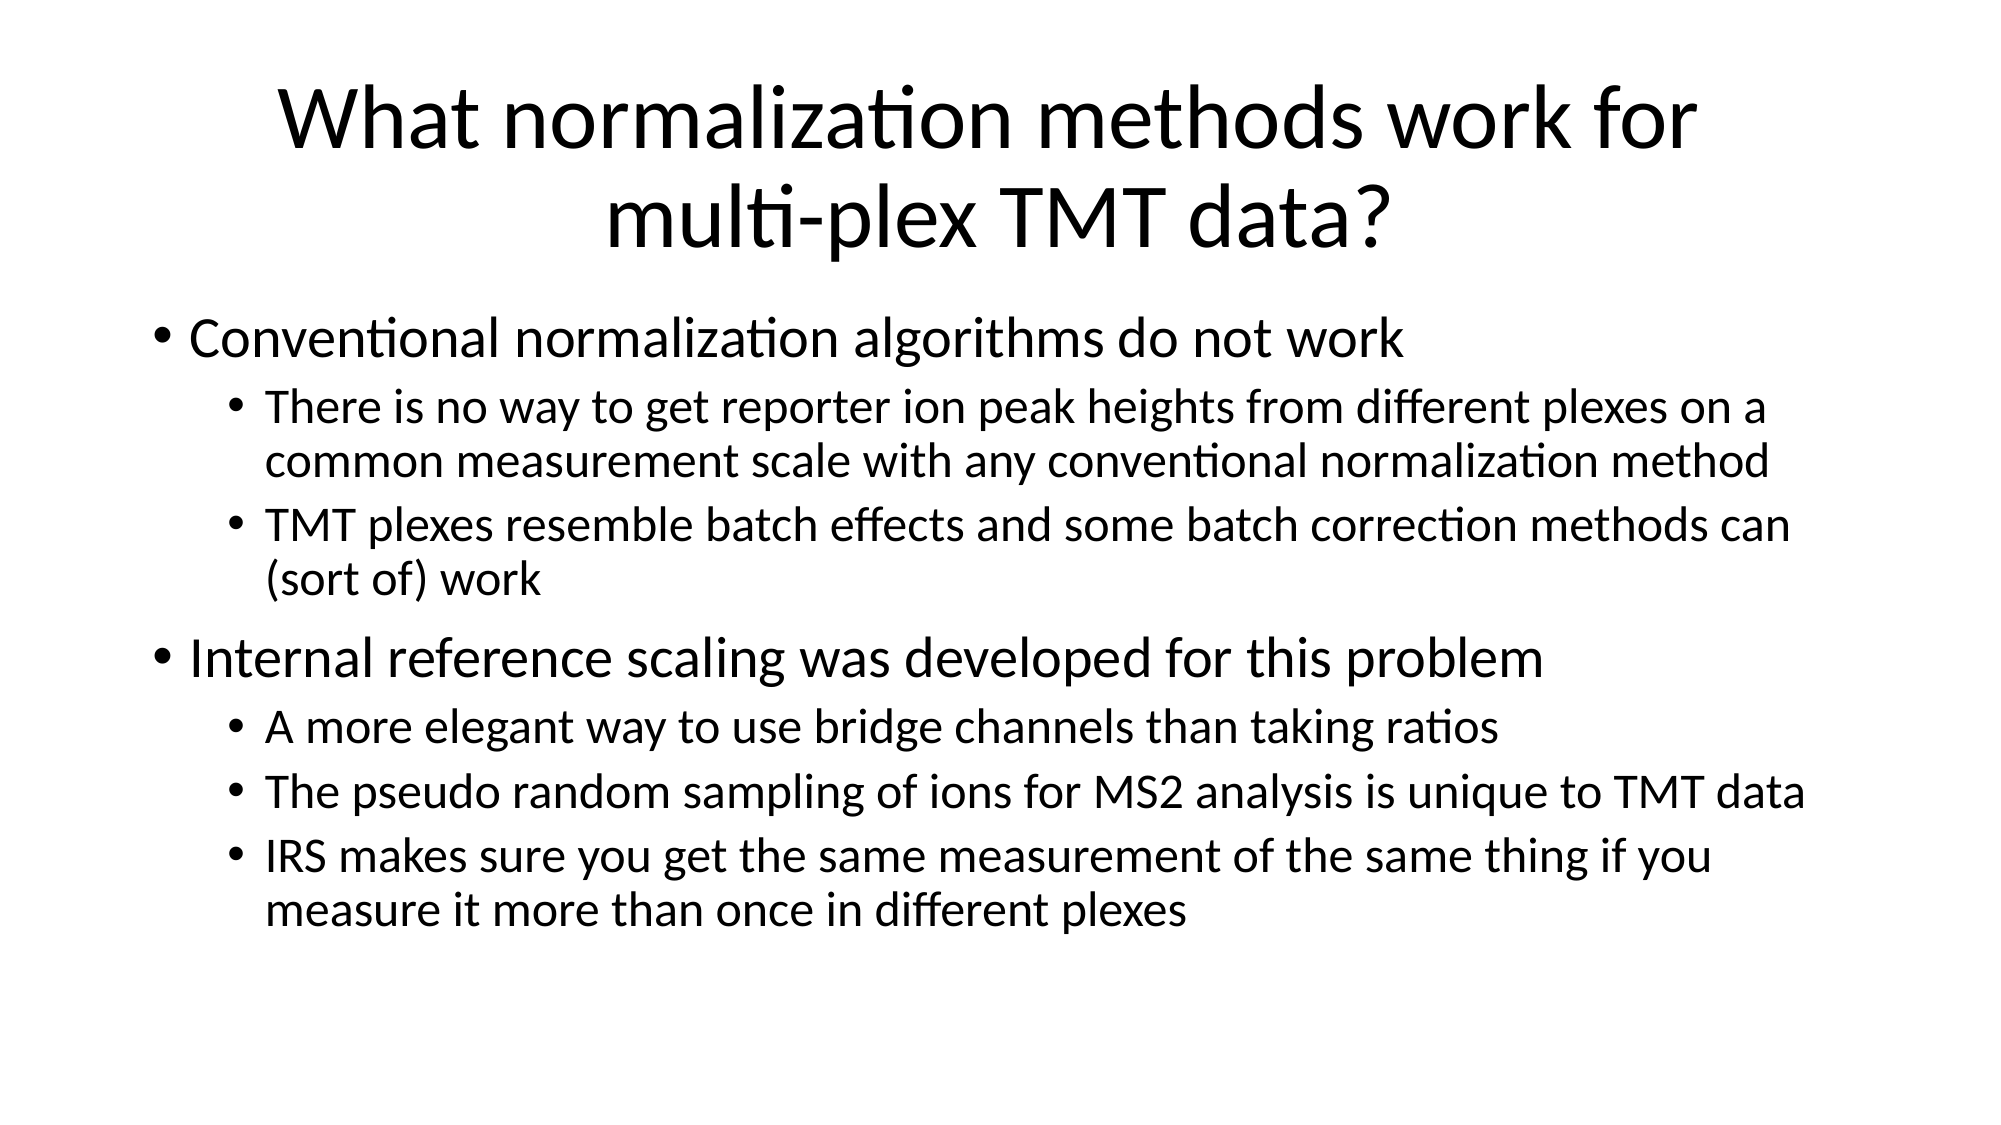

# What normalization methods work for multi-plex TMT data?
Conventional normalization algorithms do not work
There is no way to get reporter ion peak heights from different plexes on a common measurement scale with any conventional normalization method
TMT plexes resemble batch effects and some batch correction methods can (sort of) work
Internal reference scaling was developed for this problem
A more elegant way to use bridge channels than taking ratios
The pseudo random sampling of ions for MS2 analysis is unique to TMT data
IRS makes sure you get the same measurement of the same thing if you measure it more than once in different plexes